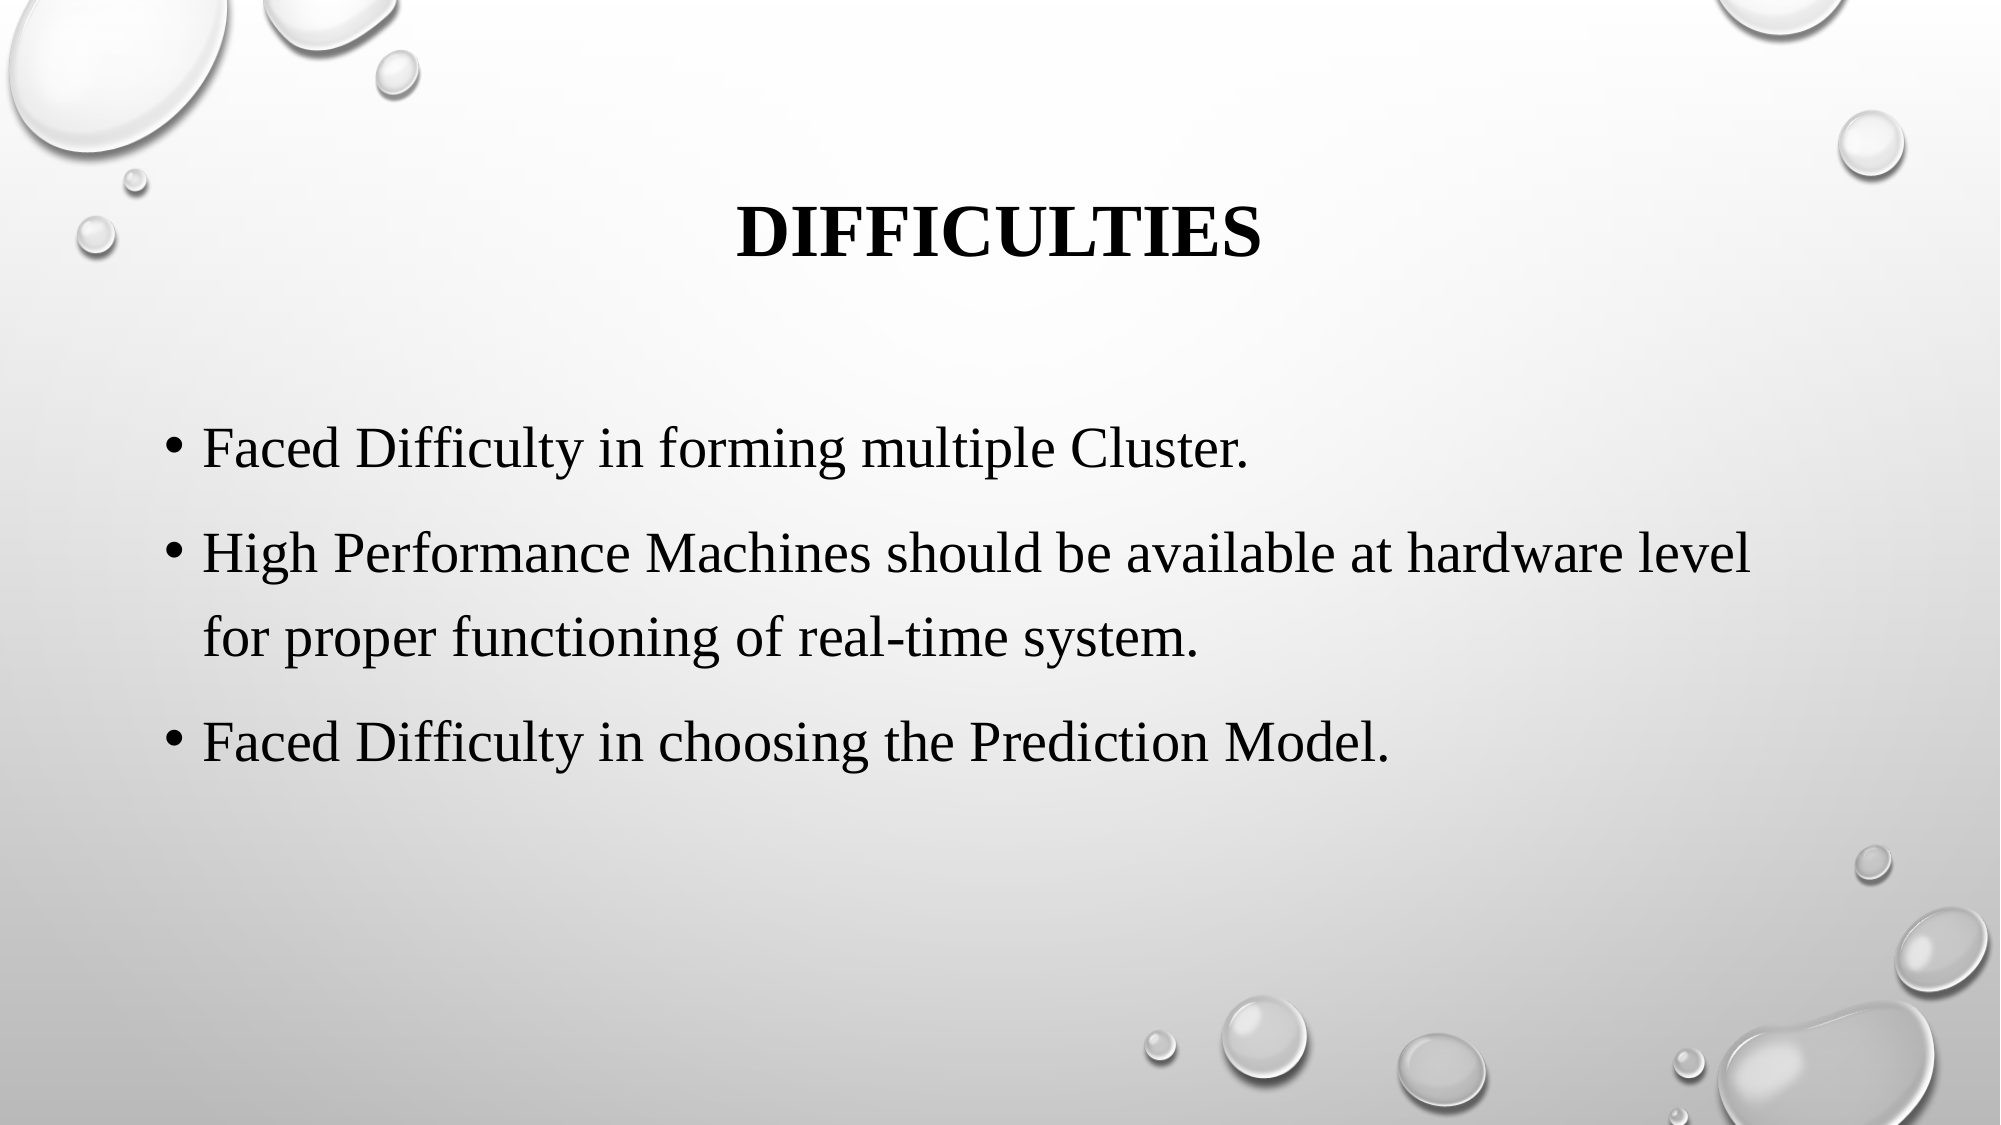

# Difficulties
Faced Difficulty in forming multiple Cluster.
High Performance Machines should be available at hardware level for proper functioning of real-time system.
Faced Difficulty in choosing the Prediction Model.